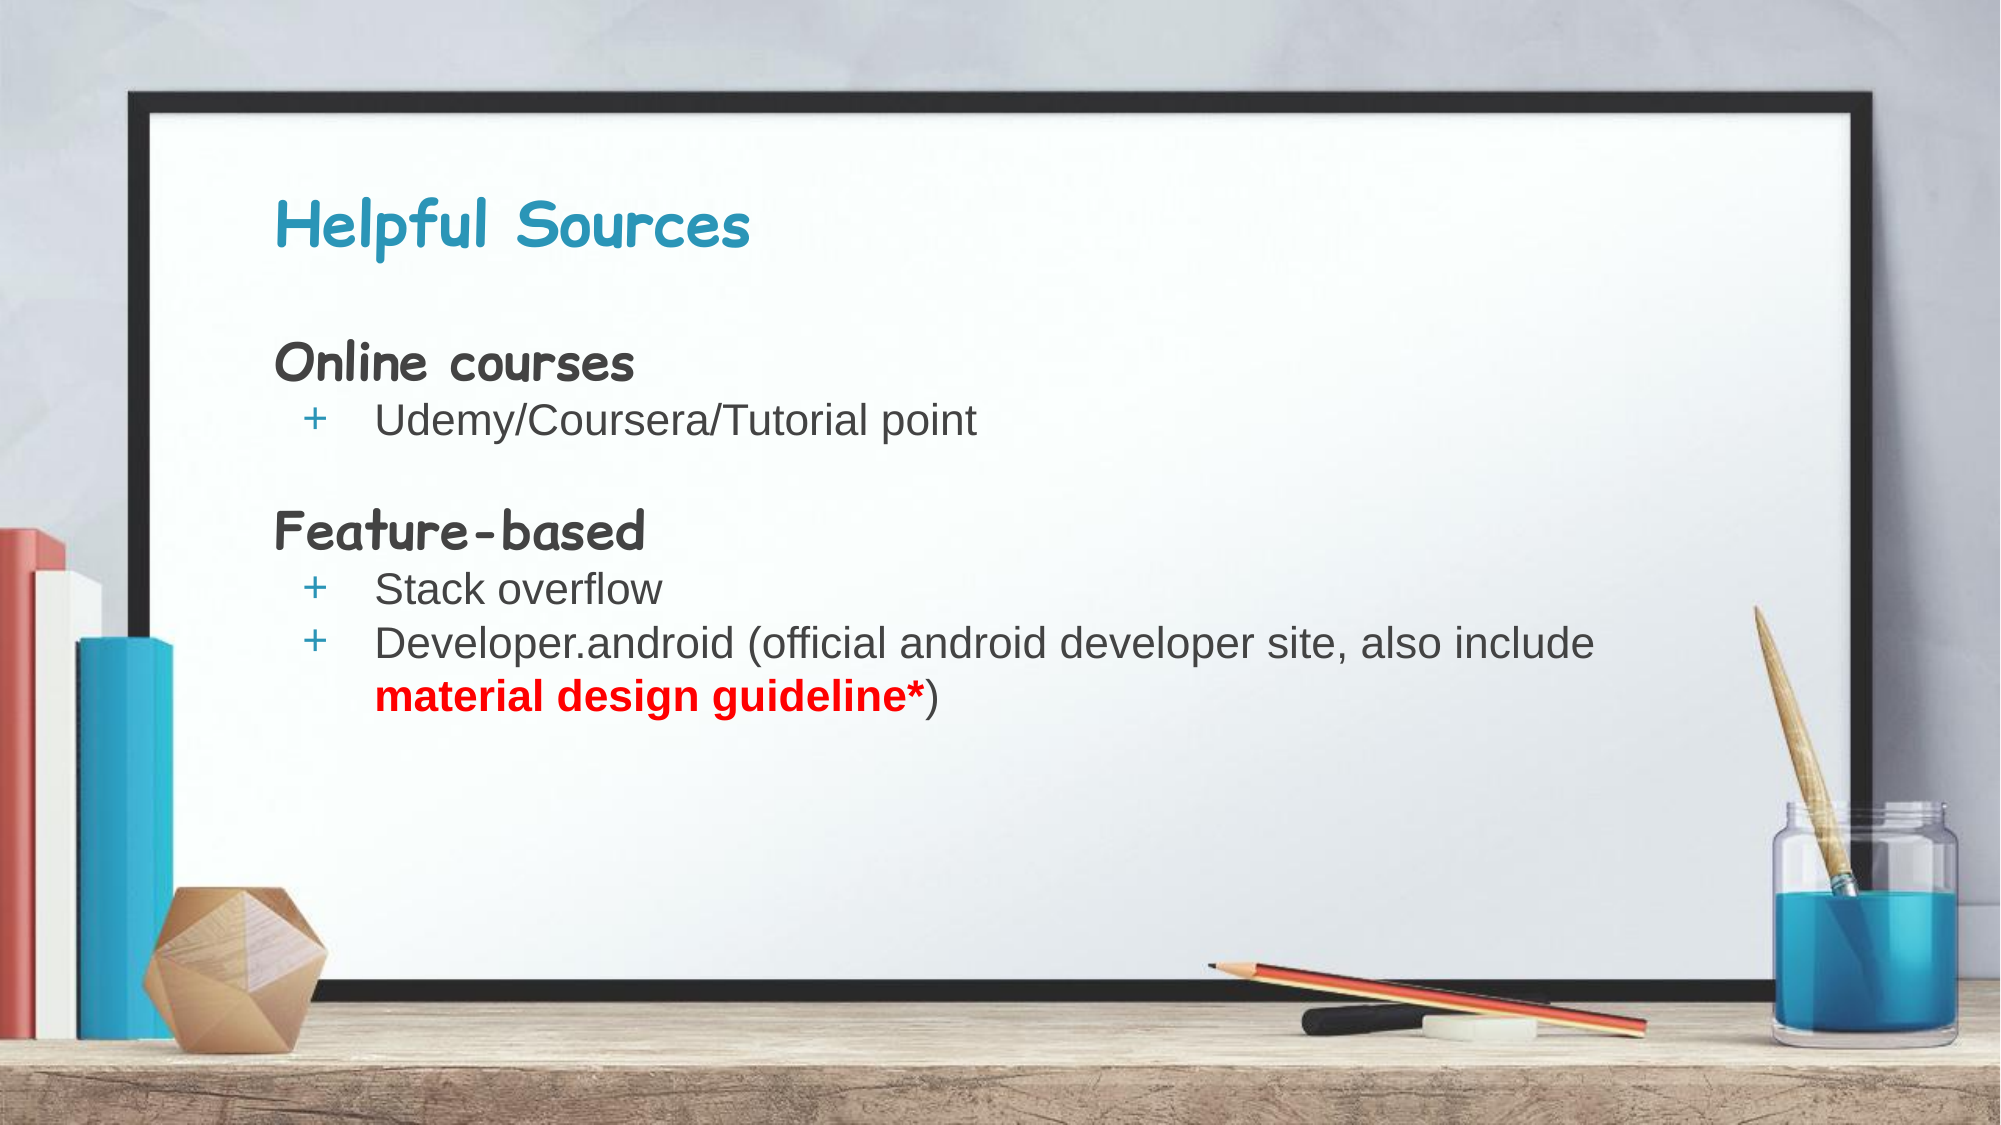

Helpful Sources
Online courses
Udemy/Coursera/Tutorial point

Feature-based
Stack overflow
Developer.android (official android developer site, also include material design guideline*)